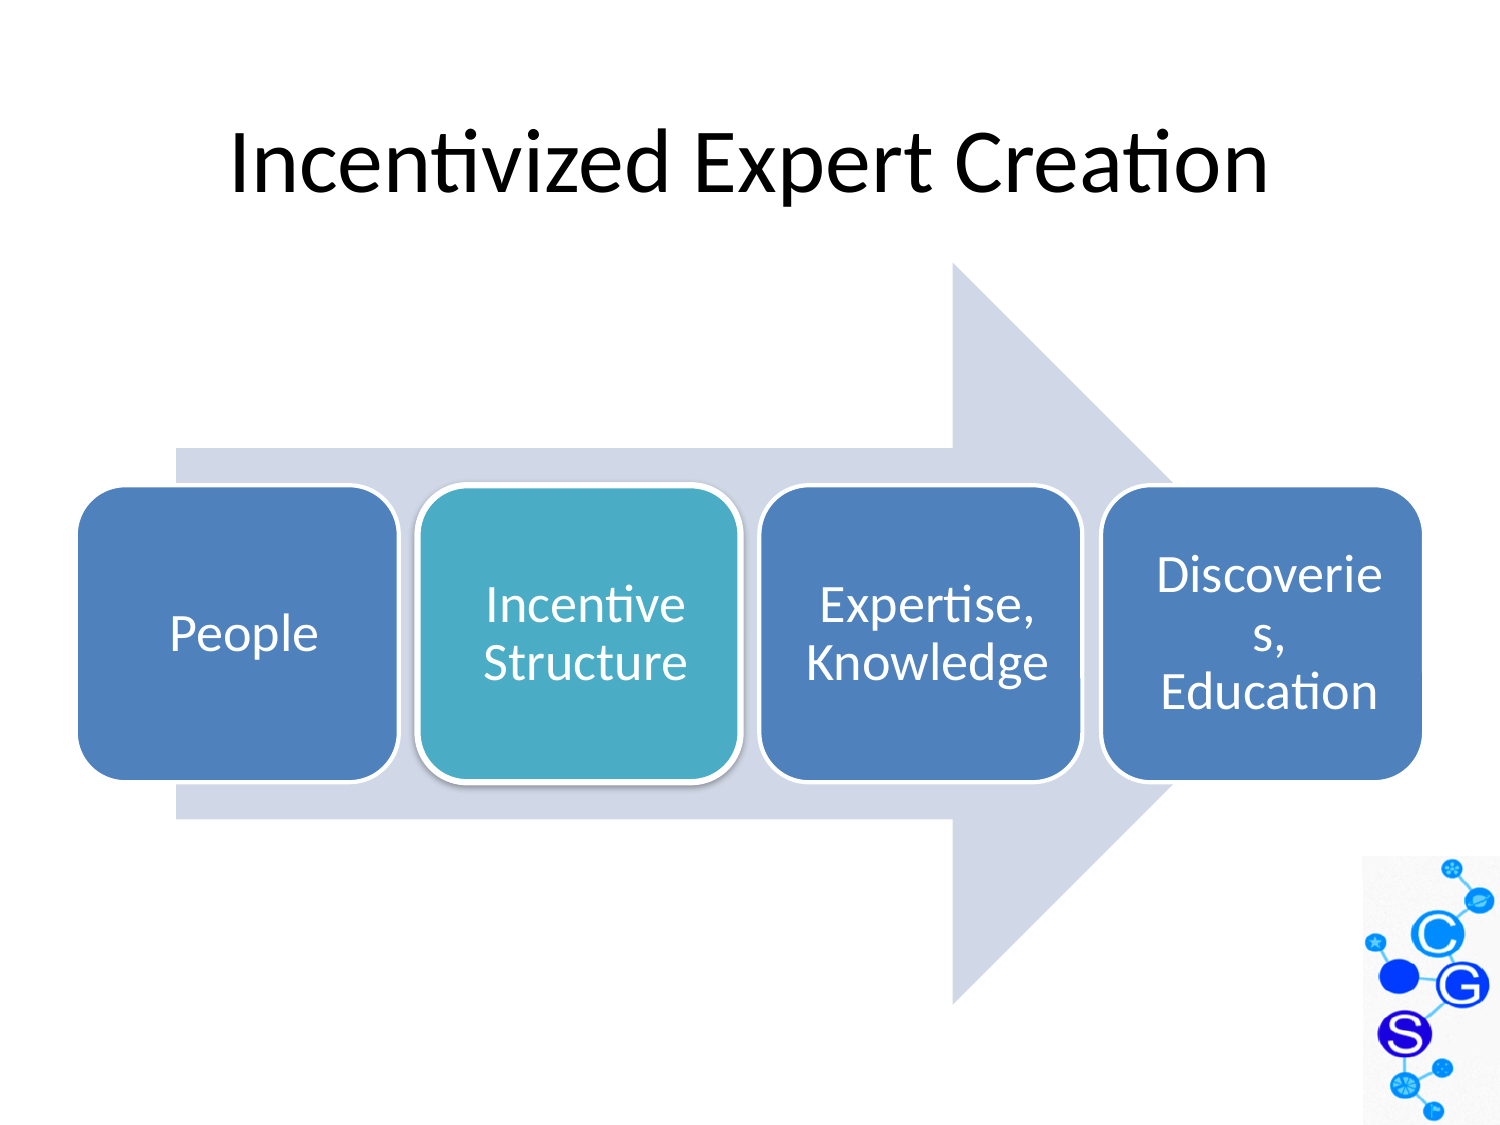

# Incentivized Expert Creation
People
Incentive Structure
Expertise,
Knowledge
Discoveries,
Education